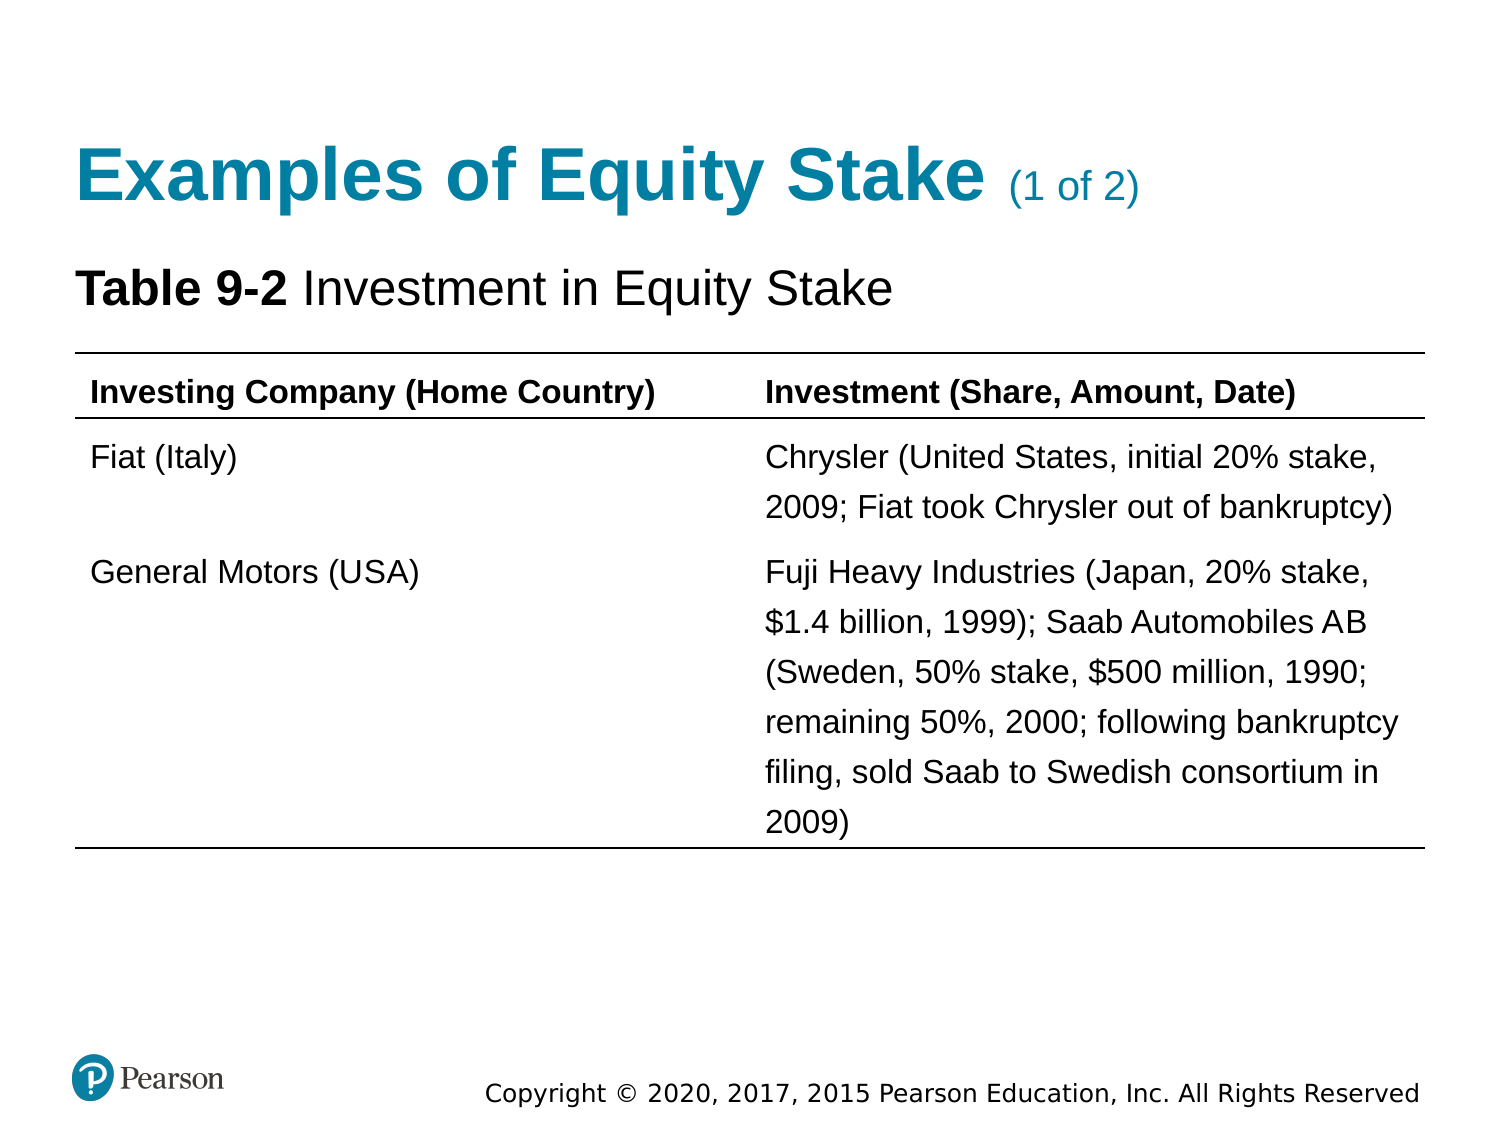

# Examples of Equity Stake (1 of 2)
Table 9-2 Investment in Equity Stake
| Investing Company (Home Country) | Investment (Share, Amount, Date) |
| --- | --- |
| Fiat (Italy) | Chrysler (United States, initial 20% stake, 2009; Fiat took Chrysler out of bankruptcy) |
| General Motors (U S A) | Fuji Heavy Industries (Japan, 20% stake, $1.4 billion, 1999); Saab Automobiles A B (Sweden, 50% stake, $500 million, 1990; remaining 50%, 2000; following bankruptcy filing, sold Saab to Swedish consortium in 2009) |